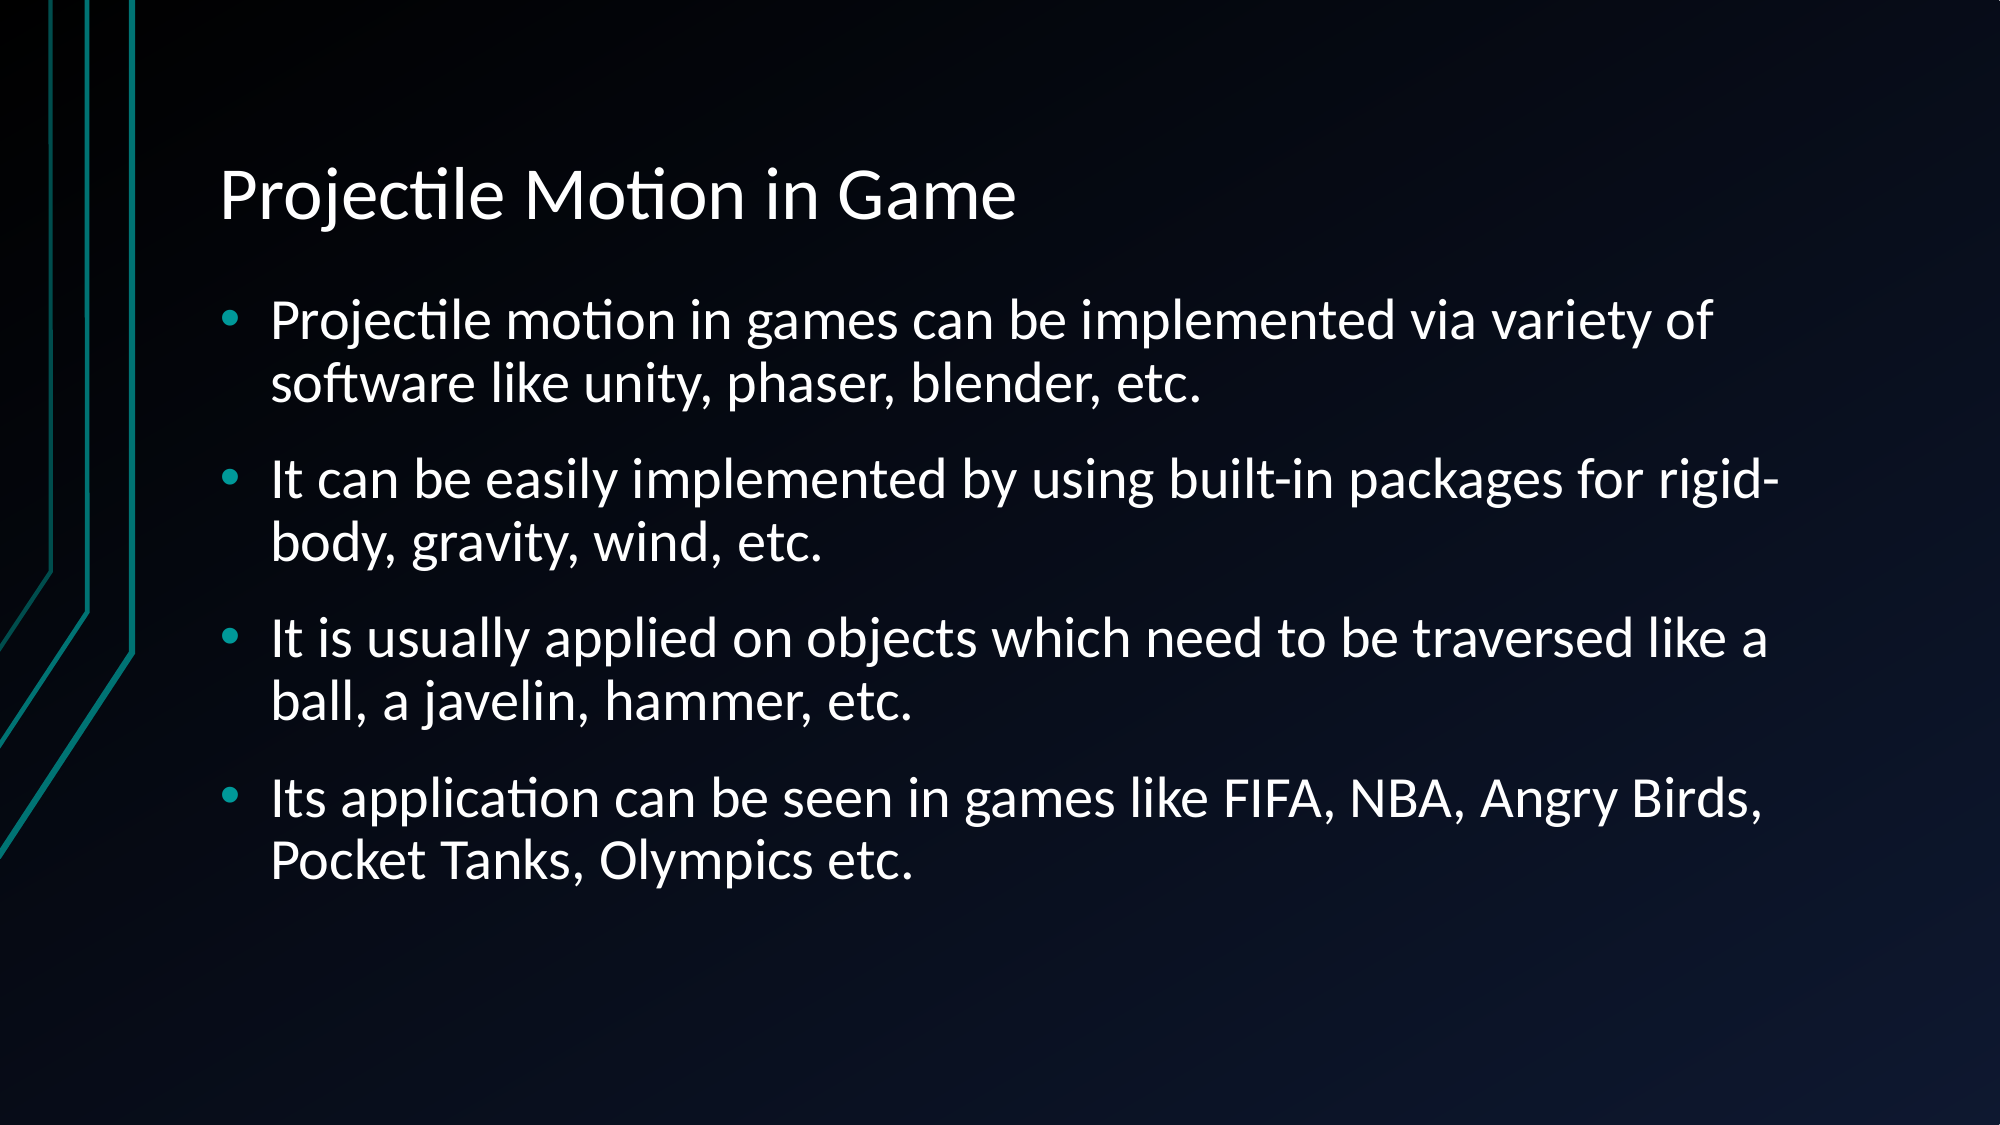

# Projectile Motion in Game
Projectile motion in games can be implemented via variety of software like unity, phaser, blender, etc.
It can be easily implemented by using built-in packages for rigid-body, gravity, wind, etc.
It is usually applied on objects which need to be traversed like a ball, a javelin, hammer, etc.
Its application can be seen in games like FIFA, NBA, Angry Birds, Pocket Tanks, Olympics etc.